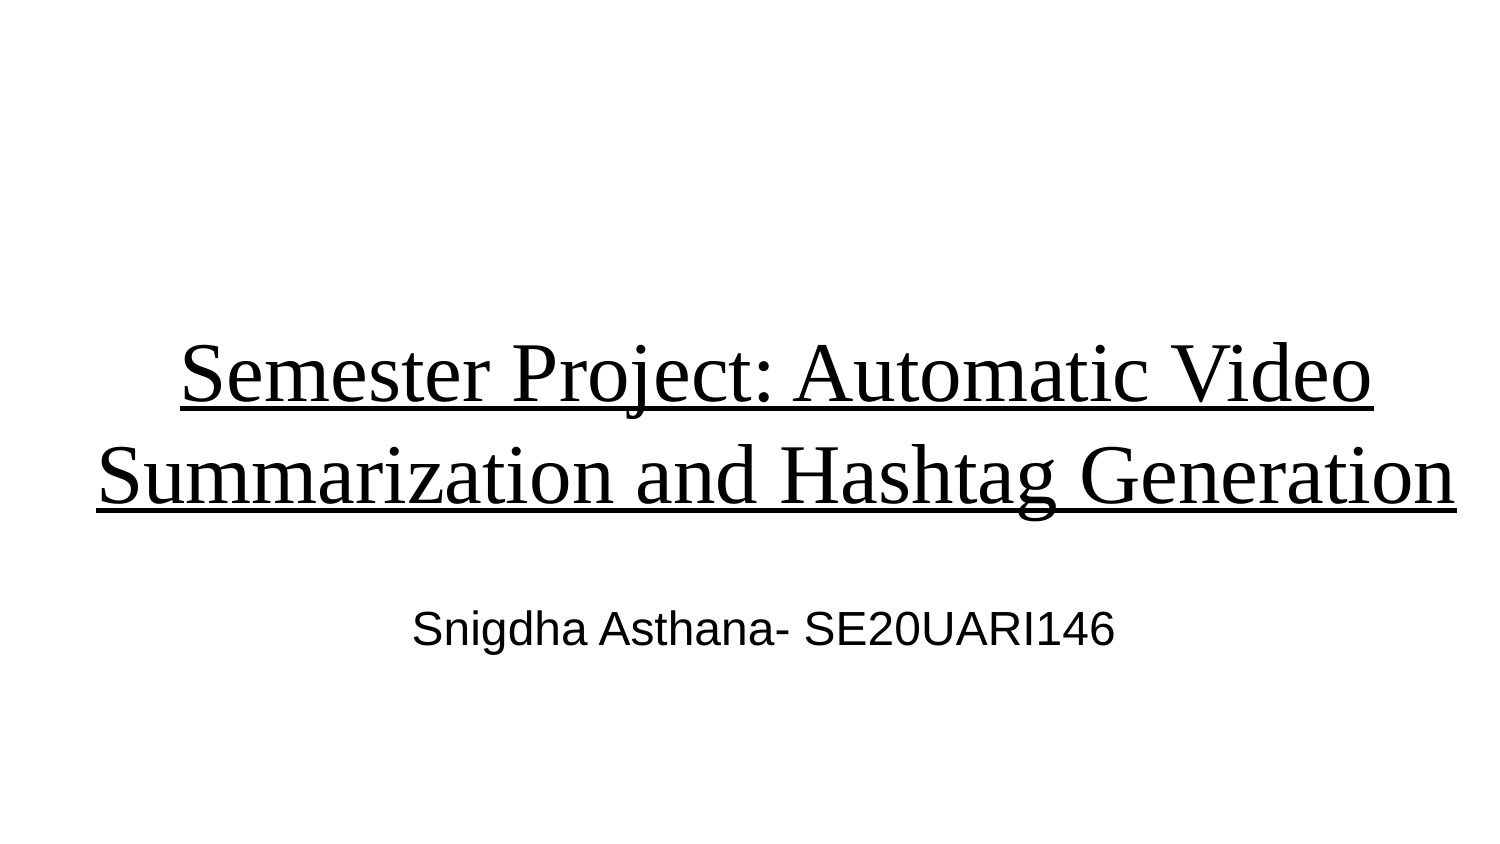

# Semester Project: Automatic Video Summarization and Hashtag Generation
Snigdha Asthana- SE20UARI146